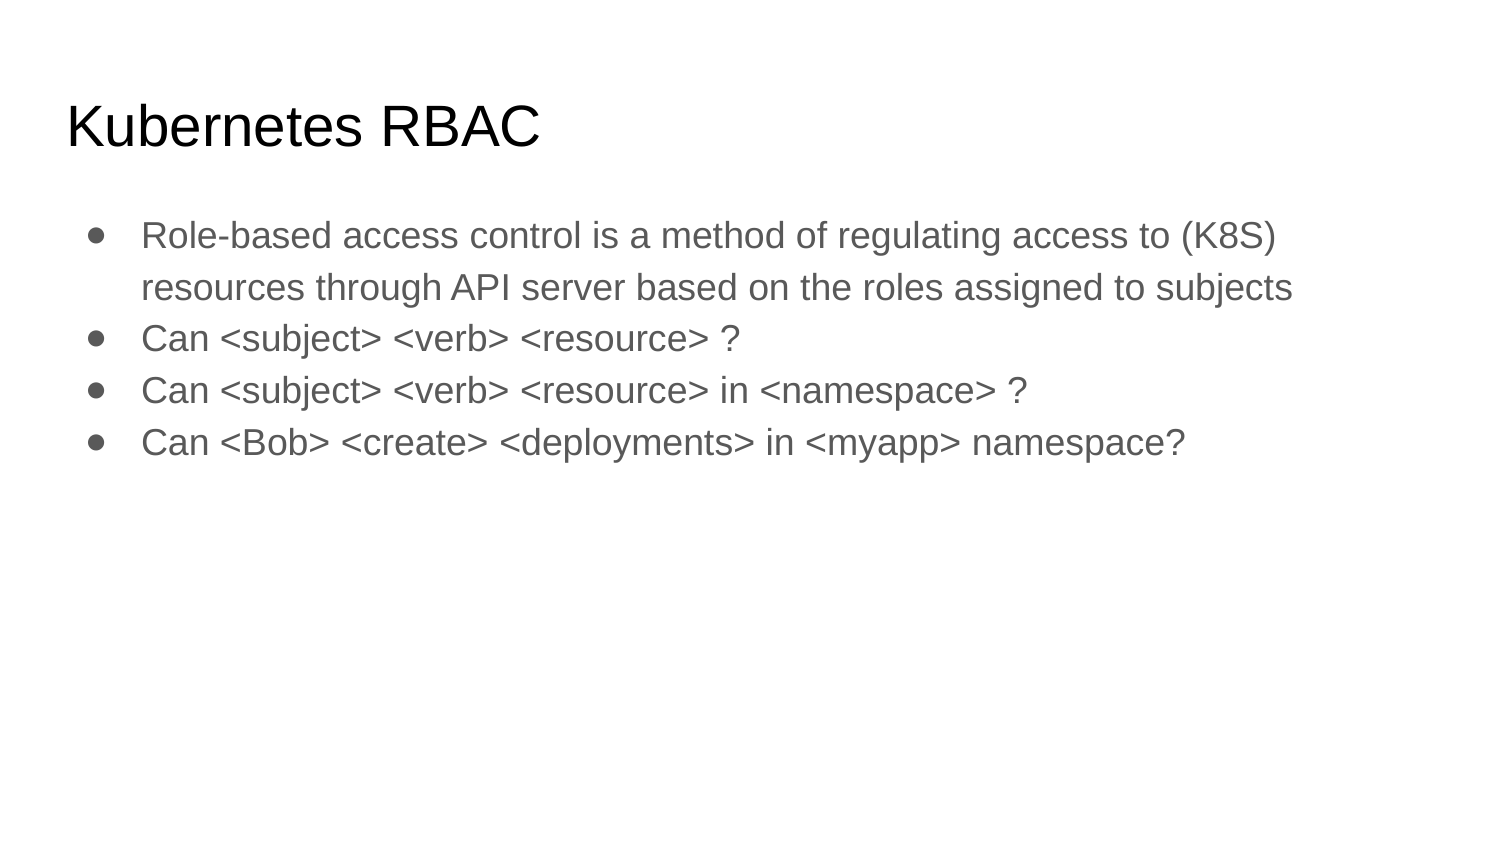

# Kubernetes RBAC
Role-based access control is a method of regulating access to (K8S) resources through API server based on the roles assigned to subjects​
Can <subject> <verb> <resource> ?​
Can <subject> <verb> <resource> in <namespace> ?​
Can <Bob> <create> <deployments> in <myapp> namespace?​